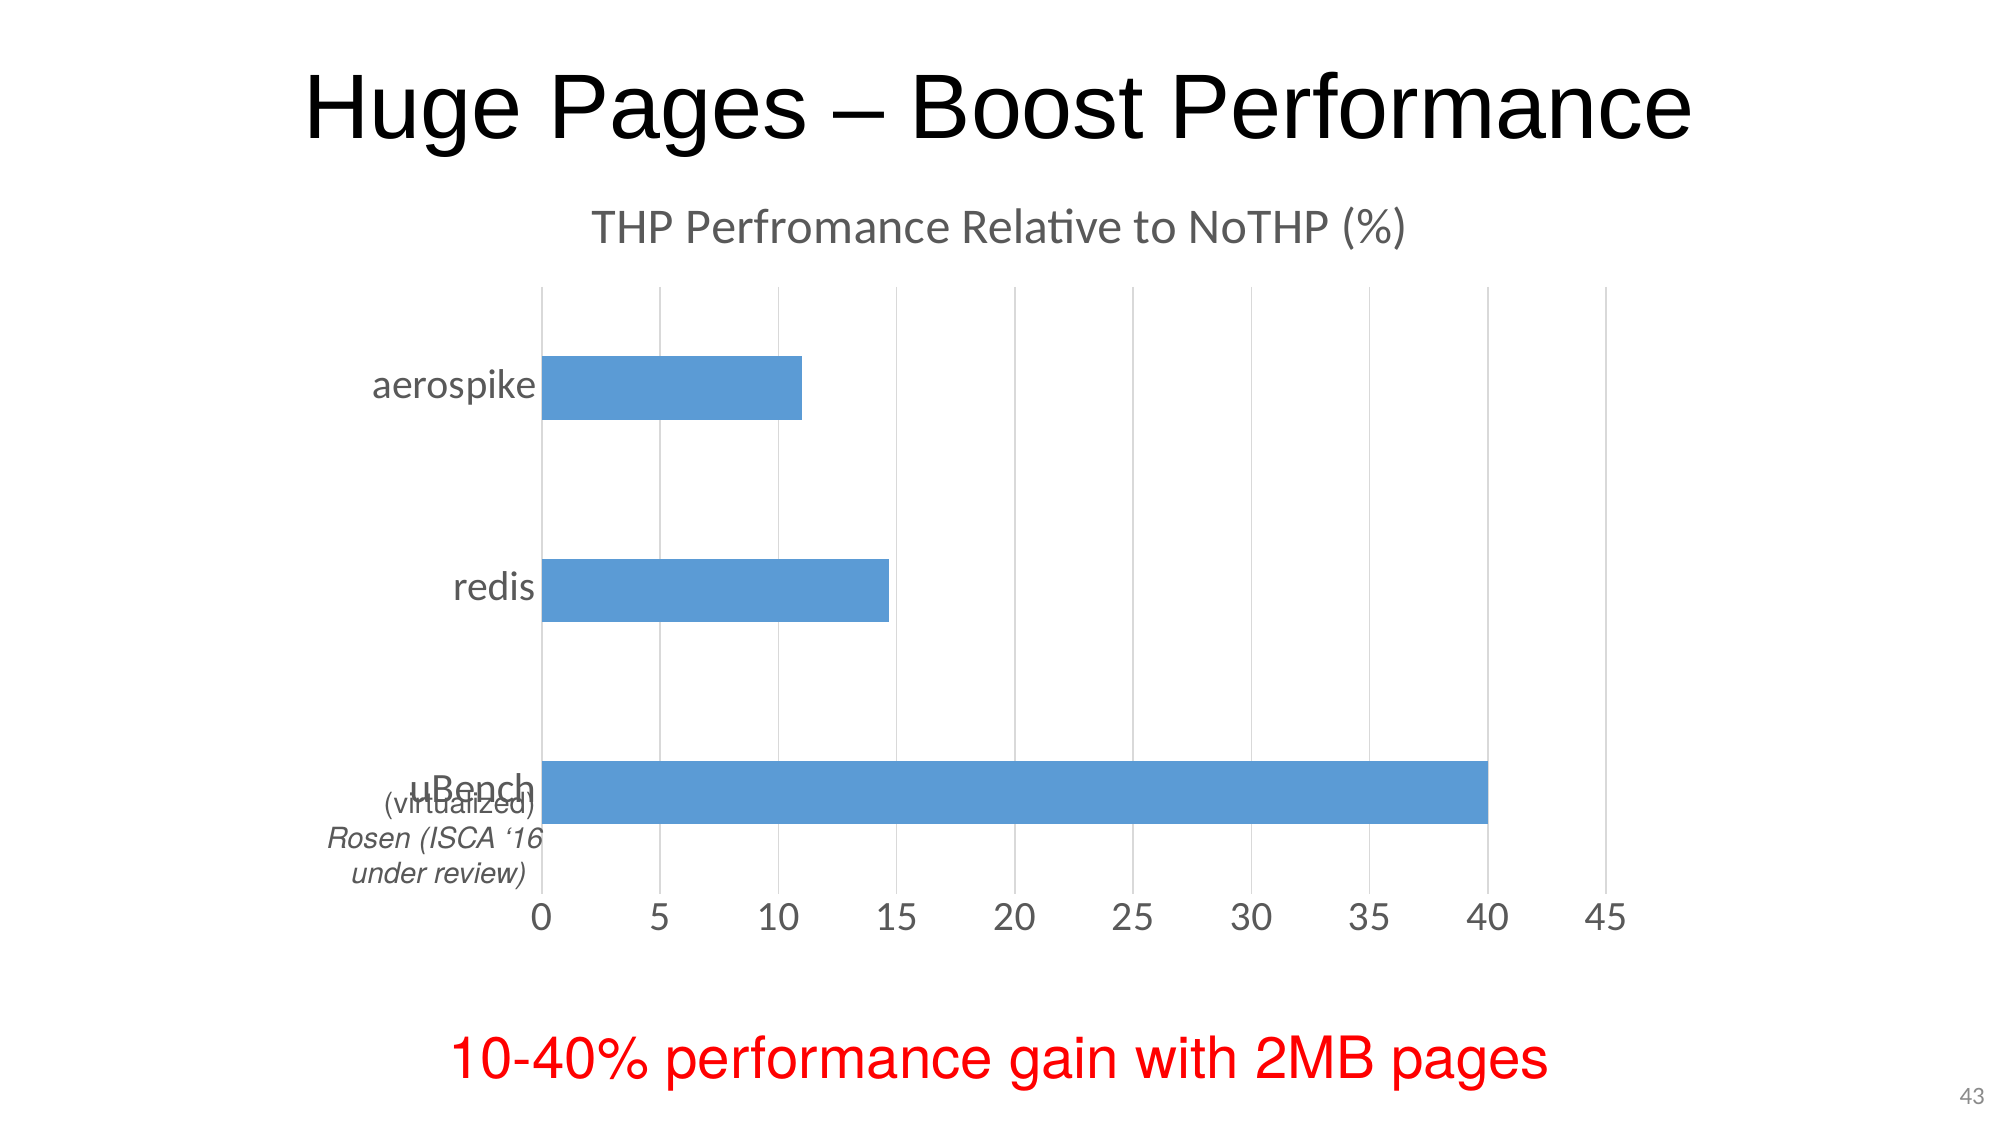

# Huge Pages – Boost Performance

### Chart:

| Category | THP Perfromance Relative to NoTHP (%) |
|---|---|
| aerospike | 11.0 |
| redis | 14.7 |
| uBench | 40.0 |
     (virtualized)
Rosen (ISCA ‘16
under review)
10-40% performance gain with 2MB pages
43